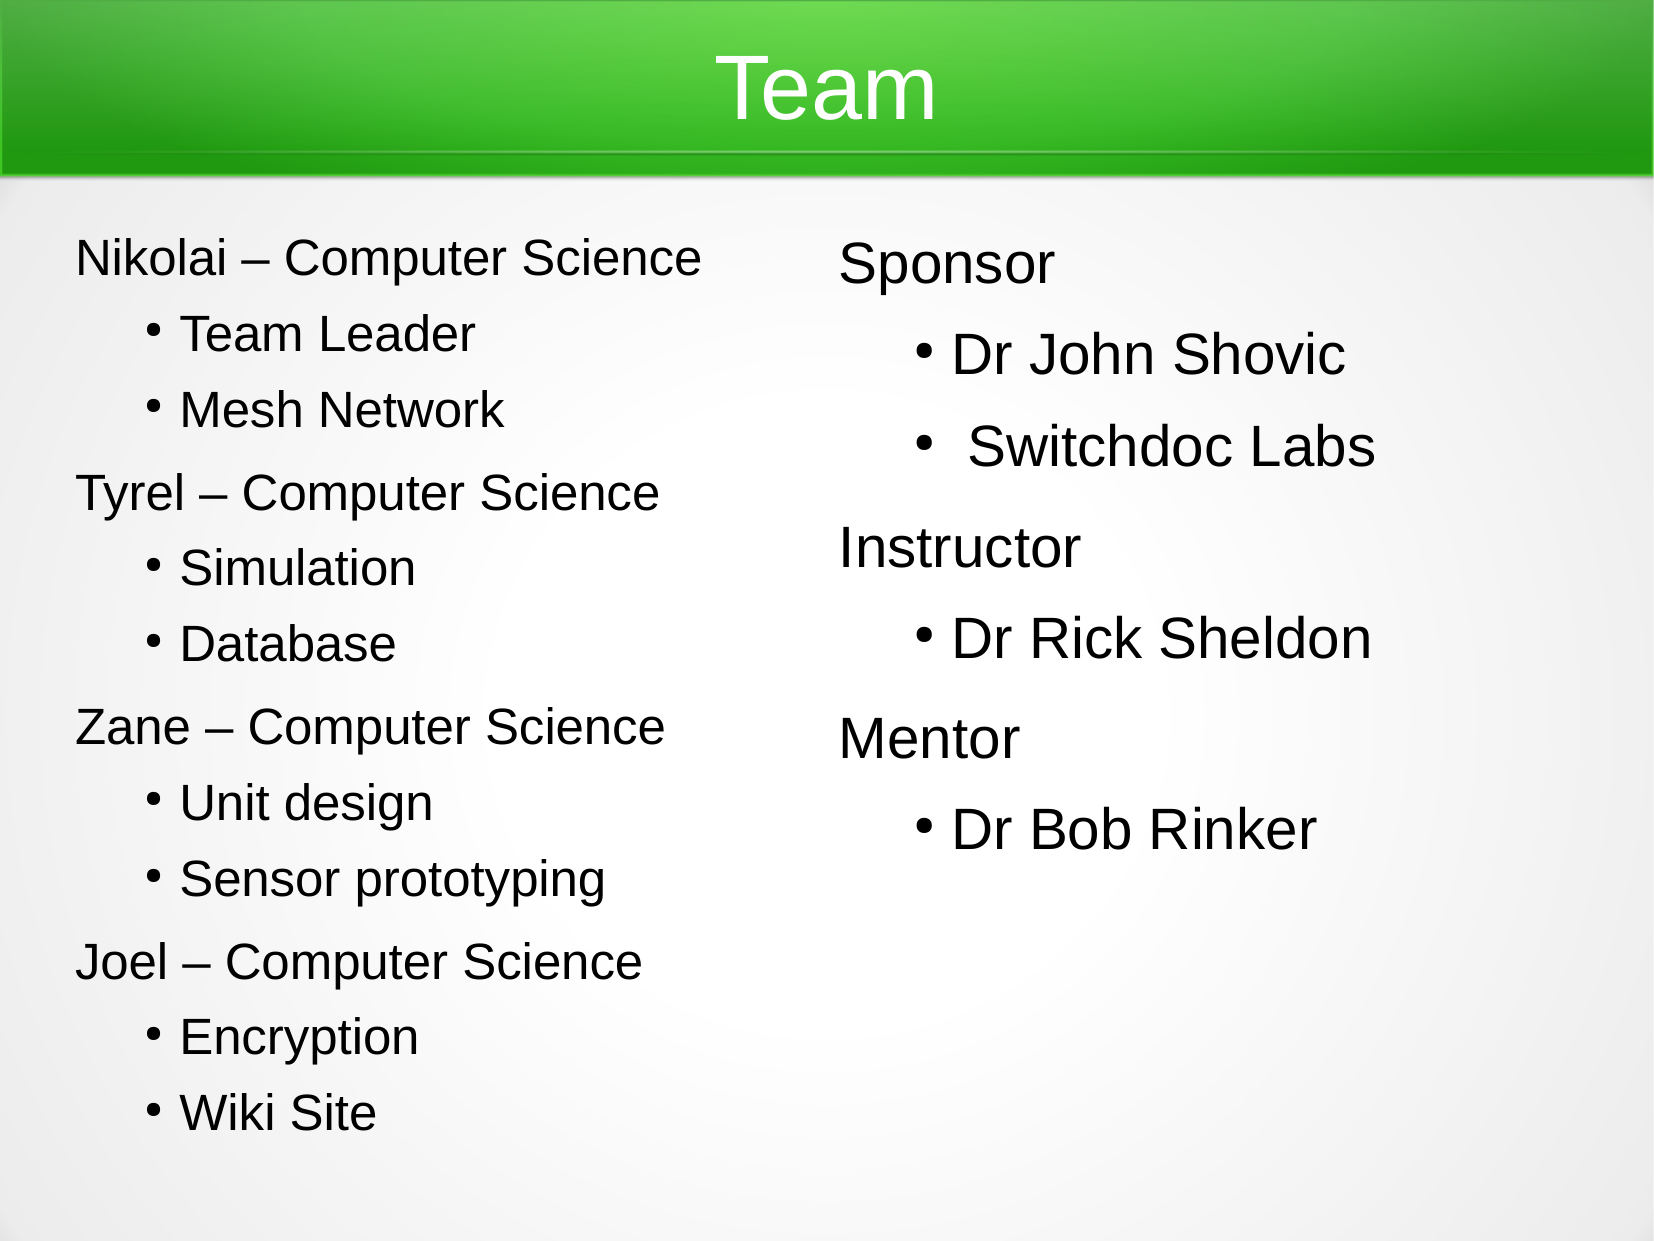

Team
Nikolai – Computer Science
Team Leader
Mesh Network
Tyrel – Computer Science
Simulation
Database
Zane – Computer Science
Unit design
Sensor prototyping
Joel – Computer Science
Encryption
Wiki Site

Sponsor
Dr John Shovic
 Switchdoc Labs
Instructor
Dr Rick Sheldon
Mentor
Dr Bob Rinker